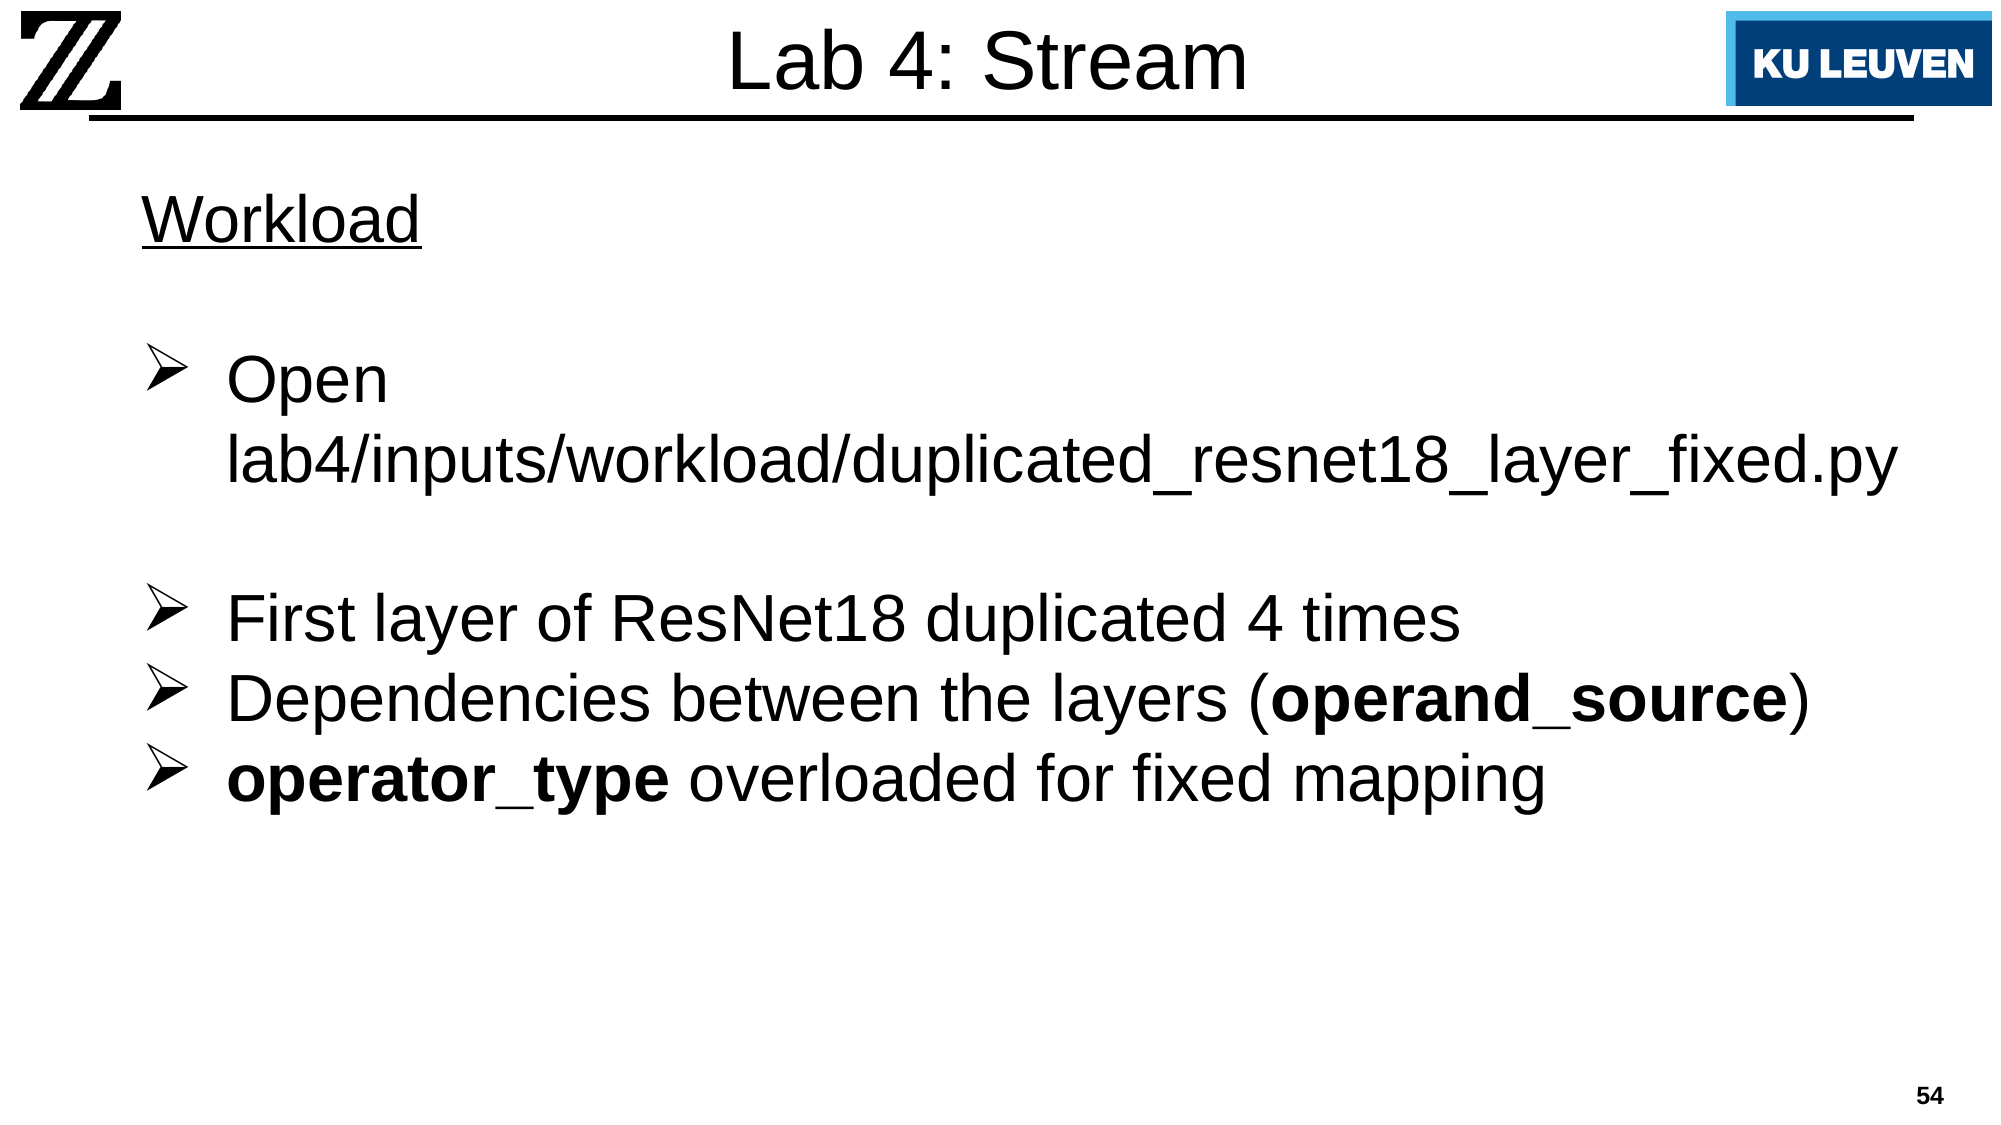

# Lab 4: Stream
Workload

Open lab4/inputs/workload/duplicated_resnet18_layer_fixed.py

First layer of ResNet18 duplicated 4 times
Dependencies between the layers (operand_source)
operator_type overloaded for fixed mapping